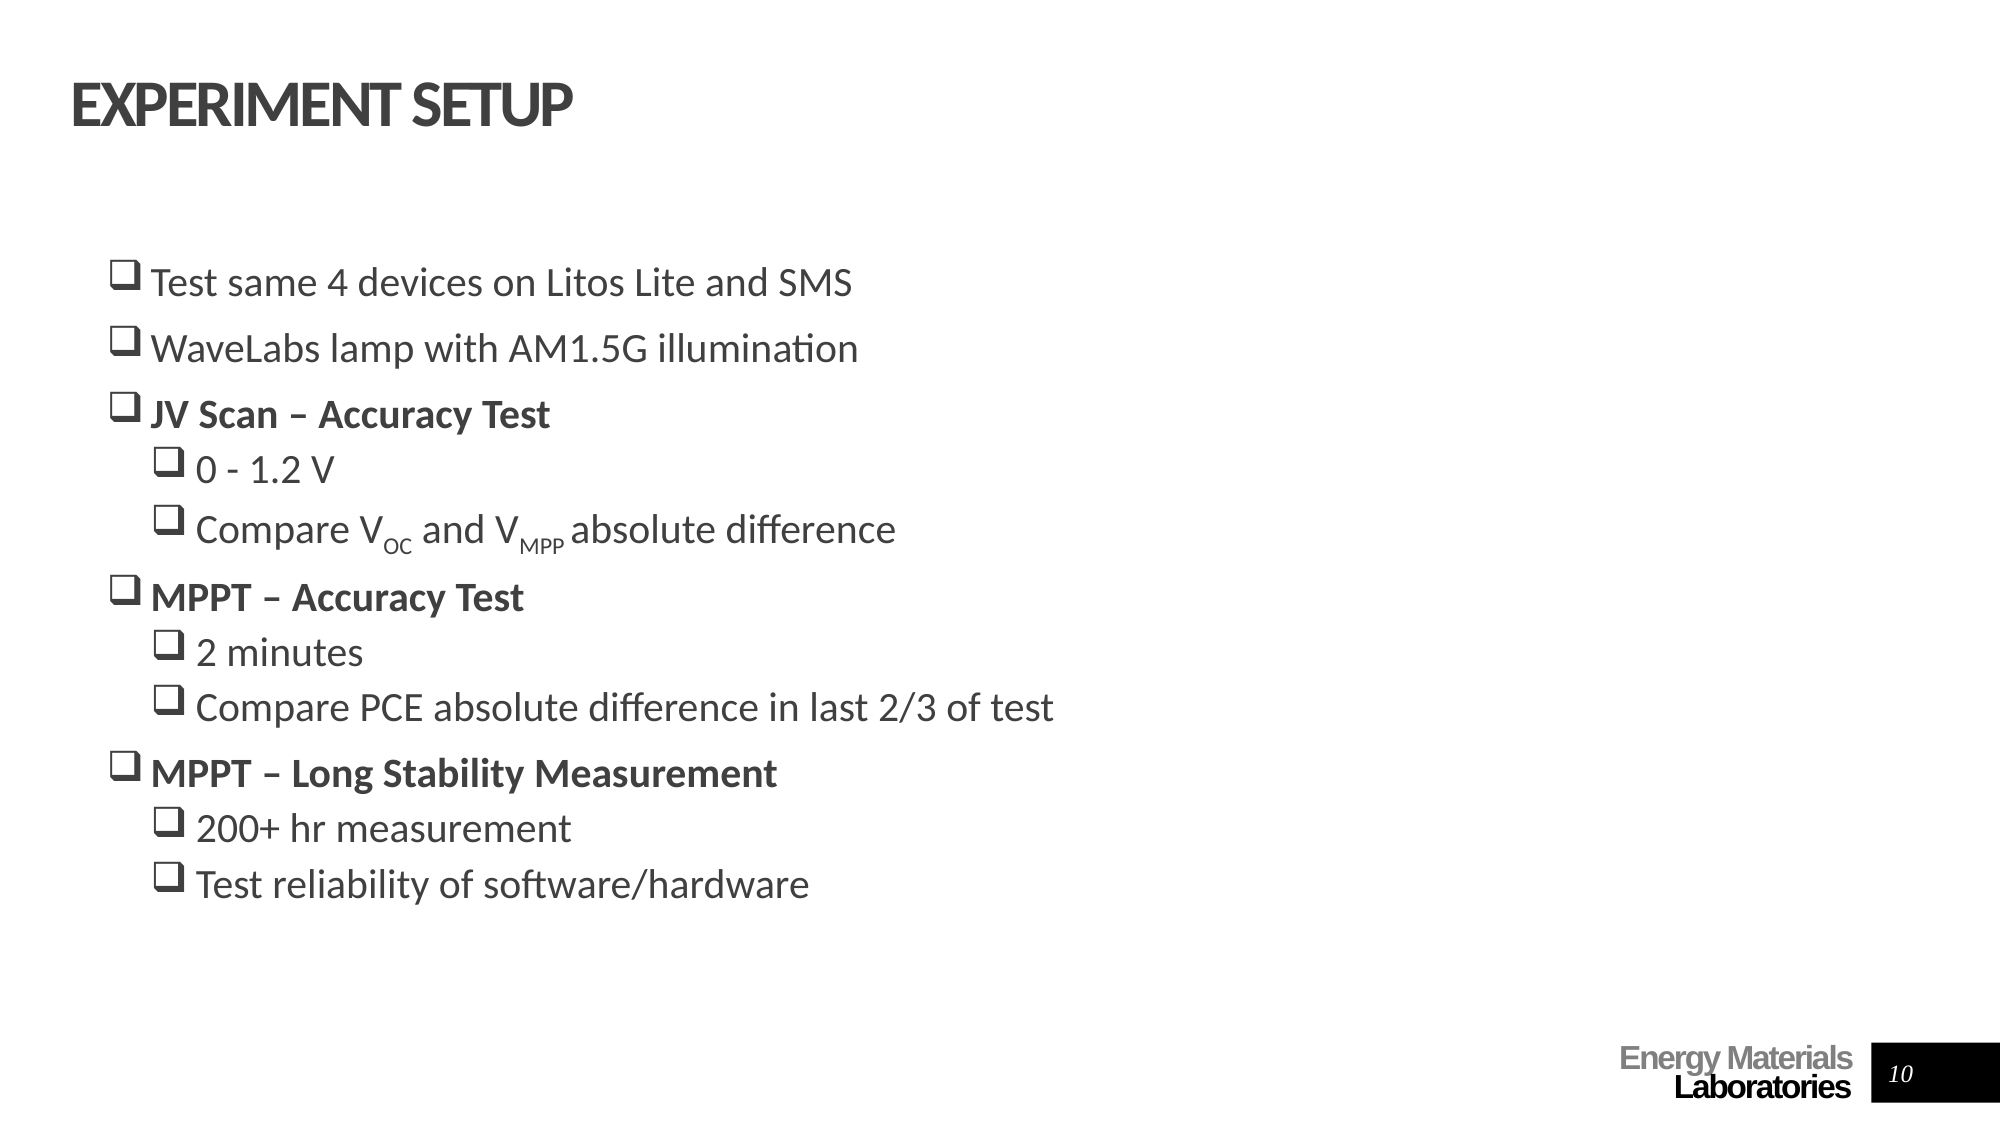

# Experiment setup
Test same 4 devices on Litos Lite and SMS
WaveLabs lamp with AM1.5G illumination
JV Scan – Accuracy Test
0 - 1.2 V
Compare VOC and VMPP absolute difference
MPPT – Accuracy Test
2 minutes
Compare PCE absolute difference in last 2/3 of test
MPPT – Long Stability Measurement
200+ hr measurement
Test reliability of software/hardware

10